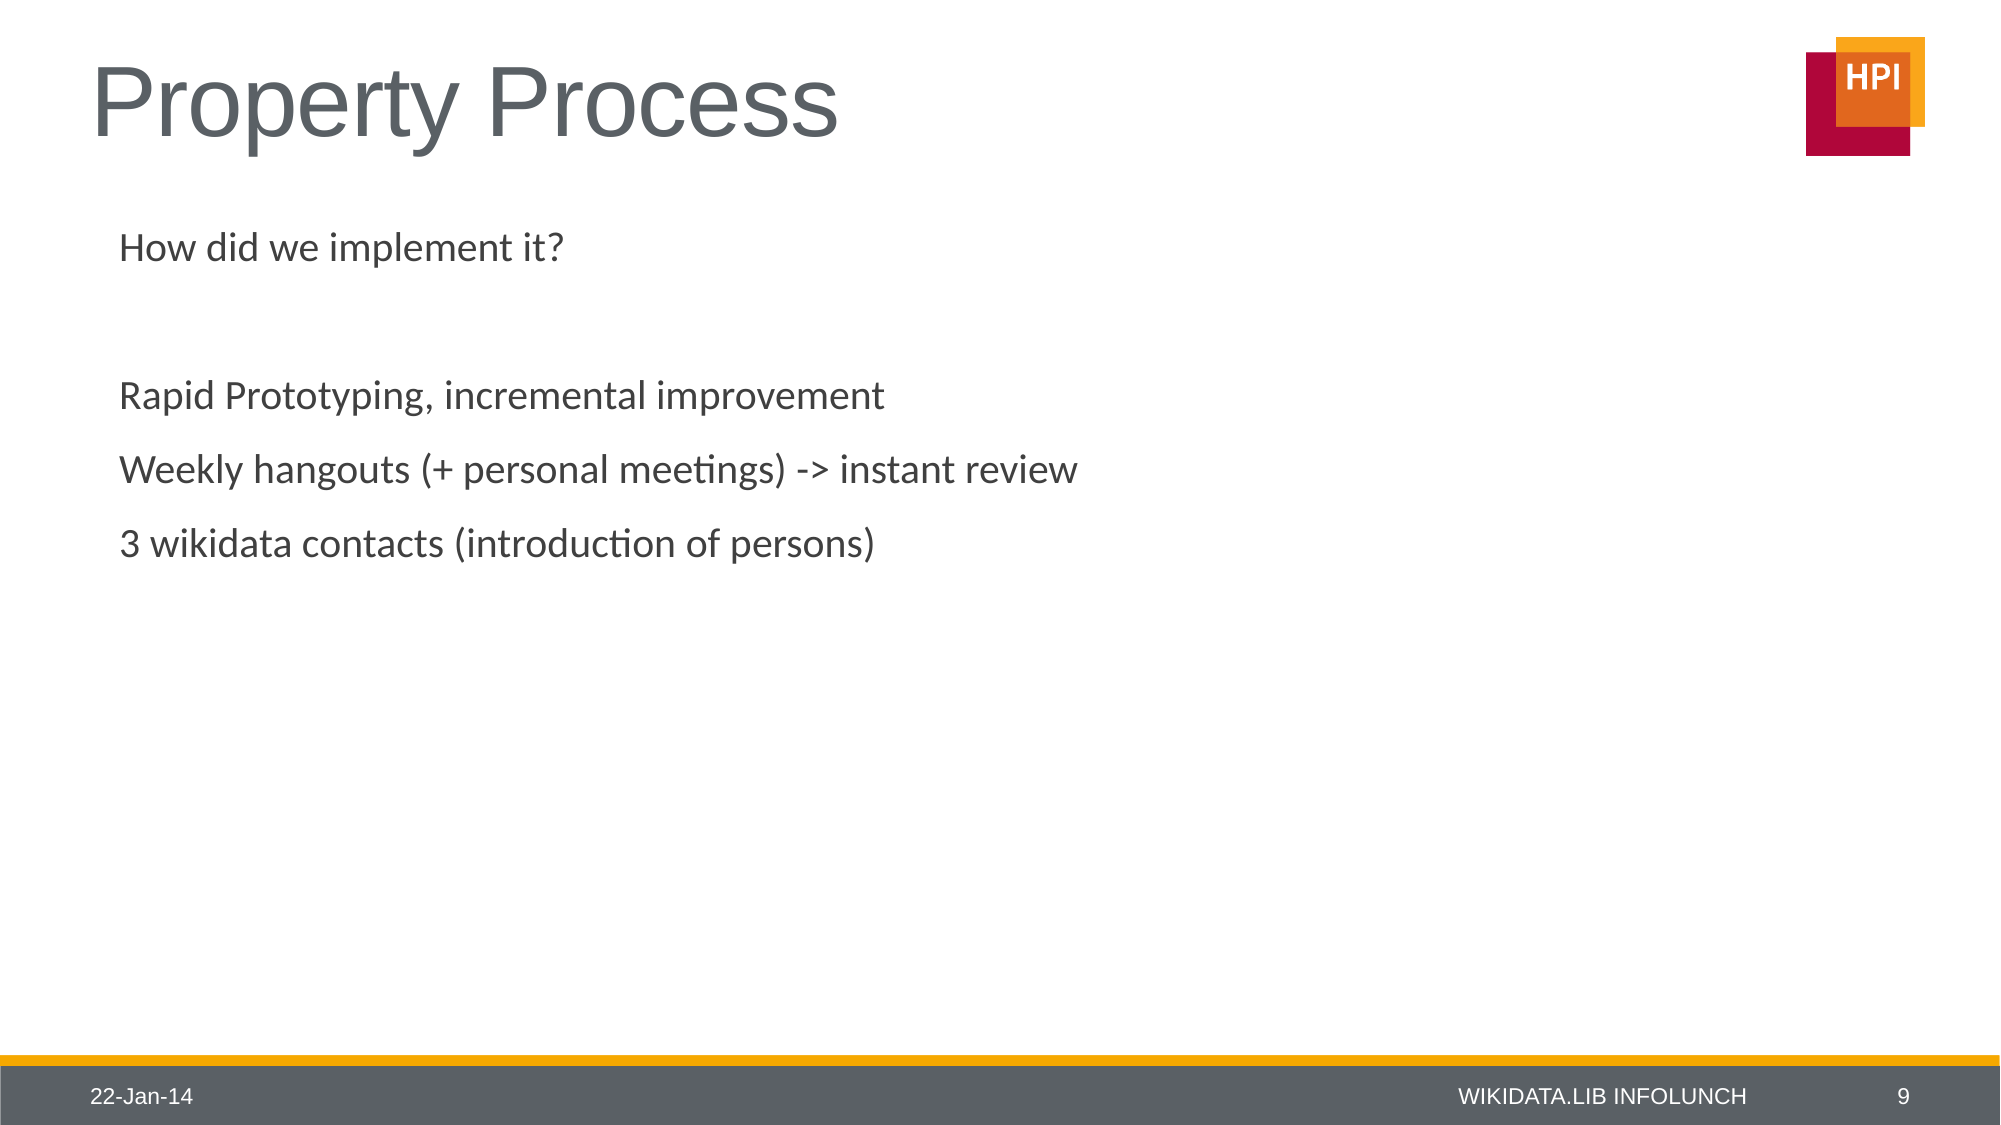

# Property Process
How did we implement it?

Rapid Prototyping, incremental improvement
Weekly hangouts (+ personal meetings) -> instant review
3 wikidata contacts (introduction of persons)

22-Jan-14
Wikidata.lib Infolunch
9